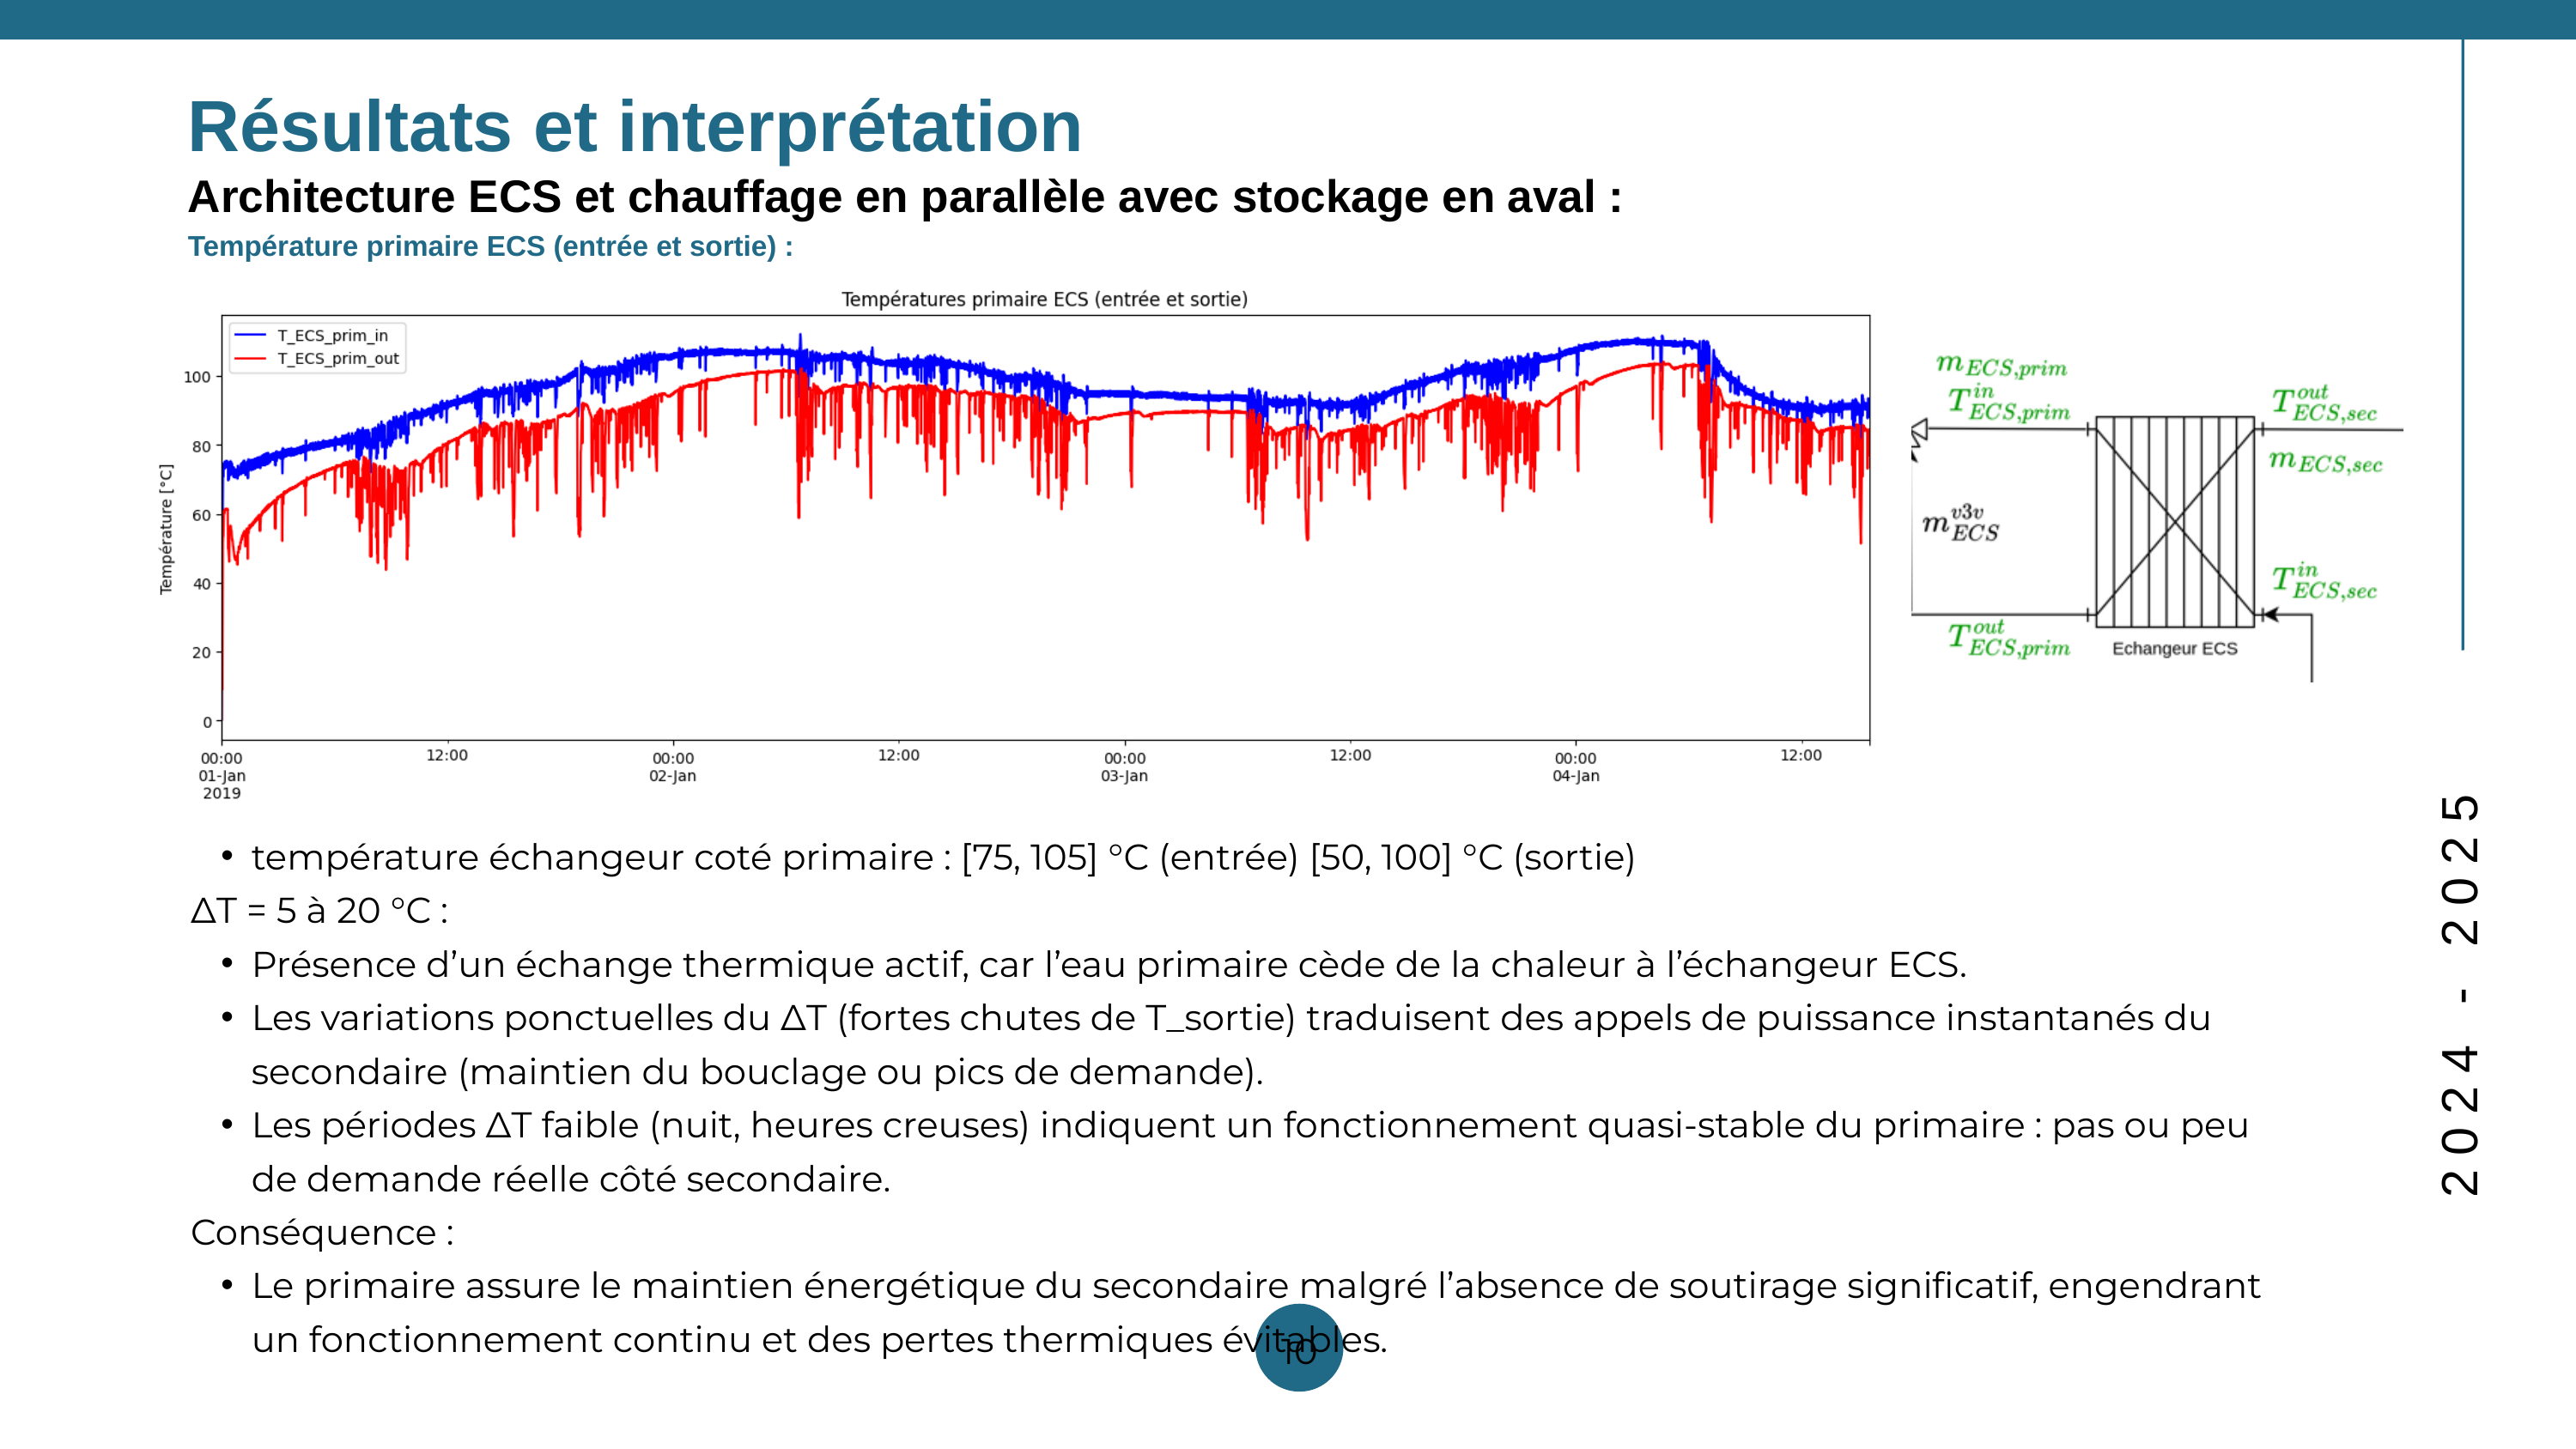

Résultats et interprétation
Architecture ECS et chauffage en parallèle avec stockage en aval :
Température primaire ECS (entrée et sortie) :

température échangeur coté primaire : [75, 105] °C (entrée) [50, 100] °C (sortie)
ΔT = 5 à 20 °C :
Présence d’un échange thermique actif, car l’eau primaire cède de la chaleur à l’échangeur ECS.
Les variations ponctuelles du ΔT (fortes chutes de T_sortie) traduisent des appels de puissance instantanés du secondaire (maintien du bouclage ou pics de demande).
Les périodes ΔT faible (nuit, heures creuses) indiquent un fonctionnement quasi-stable du primaire : pas ou peu de demande réelle côté secondaire.
Conséquence :
Le primaire assure le maintien énergétique du secondaire malgré l’absence de soutirage significatif, engendrant un fonctionnement continu et des pertes thermiques évitables.
2024 - 2025

10